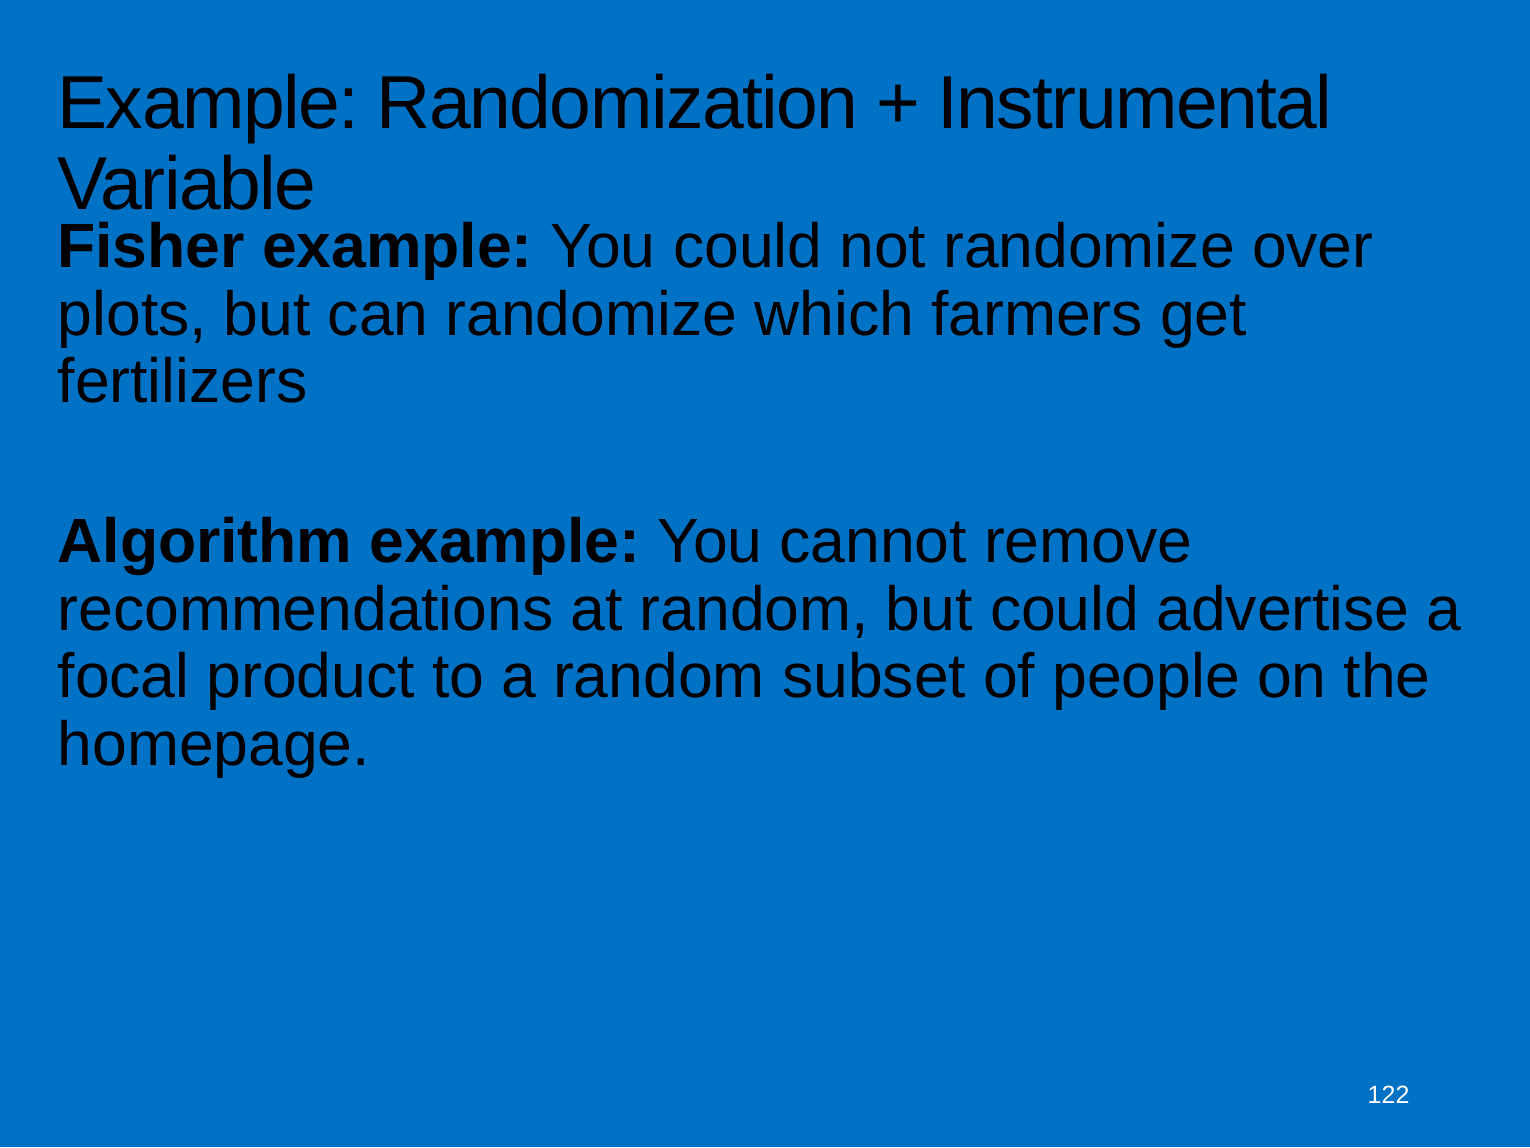

# Example: Randomization + Instrumental Variable
Fisher example: You could not randomize over plots, but can randomize which farmers get fertilizers

Algorithm example: You cannot remove recommendations at random, but could advertise a focal product to a random subset of people on the homepage.
122